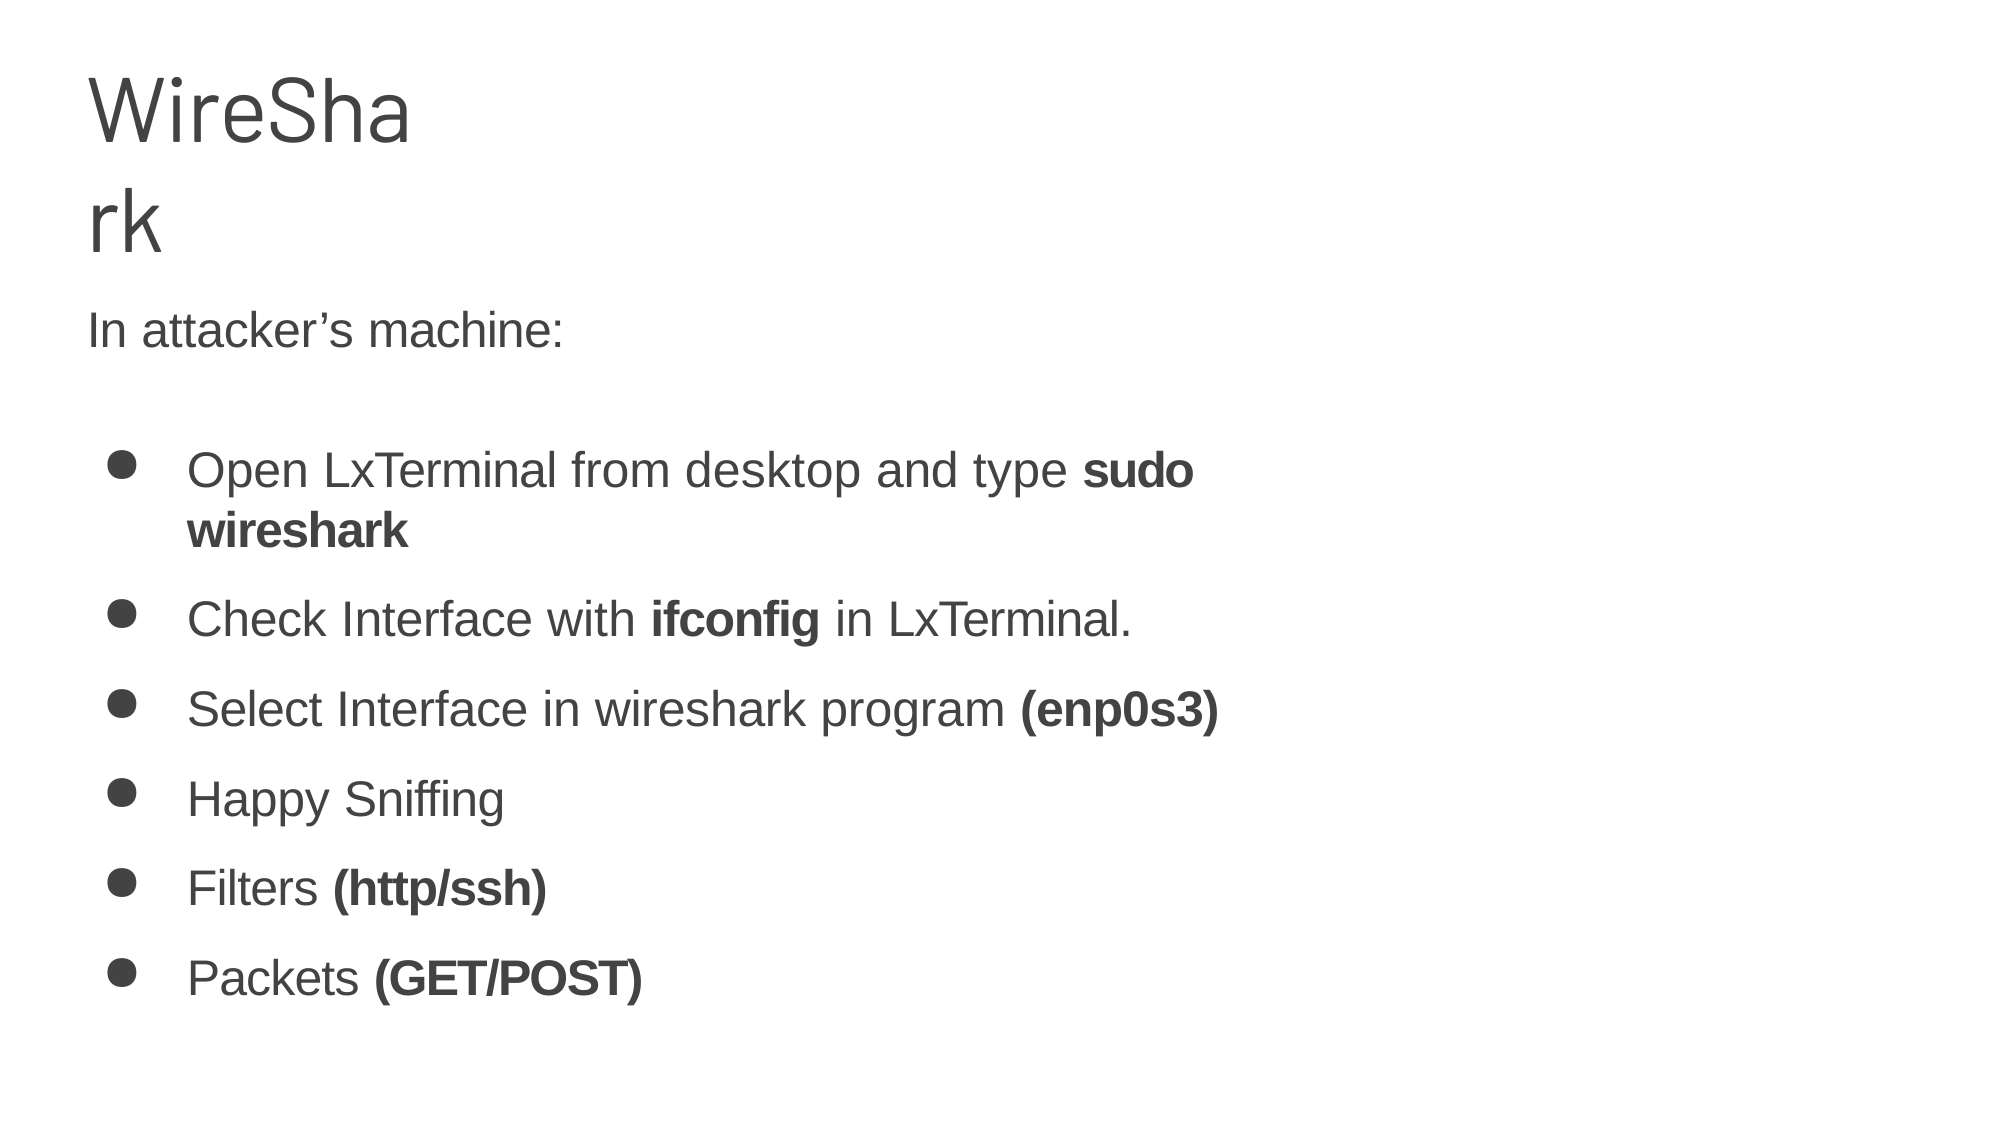

# WireShark
In attacker’s machine:

Open LxTerminal from desktop and type sudo wireshark
Check Interface with ifconfig in LxTerminal.
Select Interface in wireshark program (enp0s3)
Happy Sniffing
Filters (http/ssh)
Packets (GET/POST)